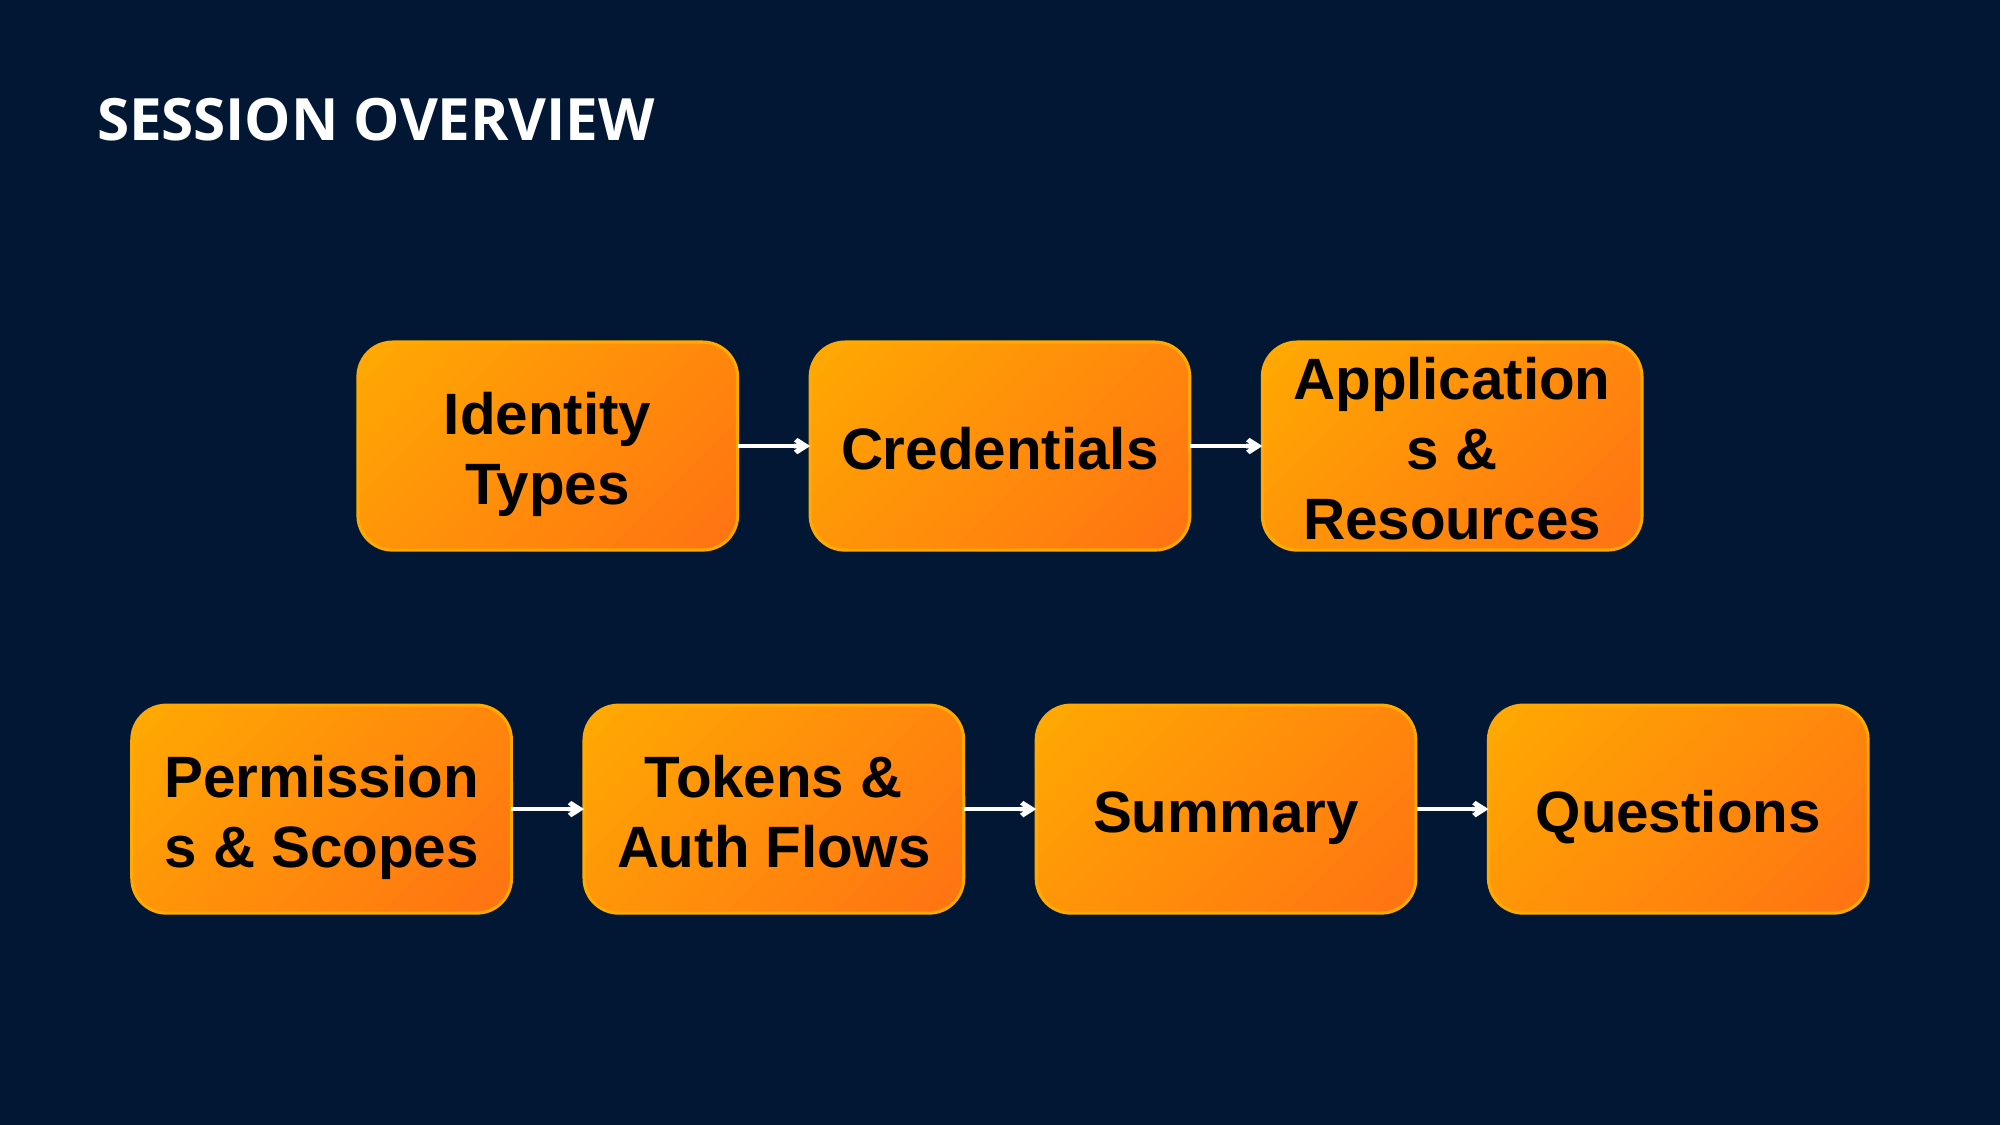

# Session Overview
Identity Types
Credentials
Applications & Resources
Summary
Permissions & Scopes
Tokens &
Auth Flows
Questions